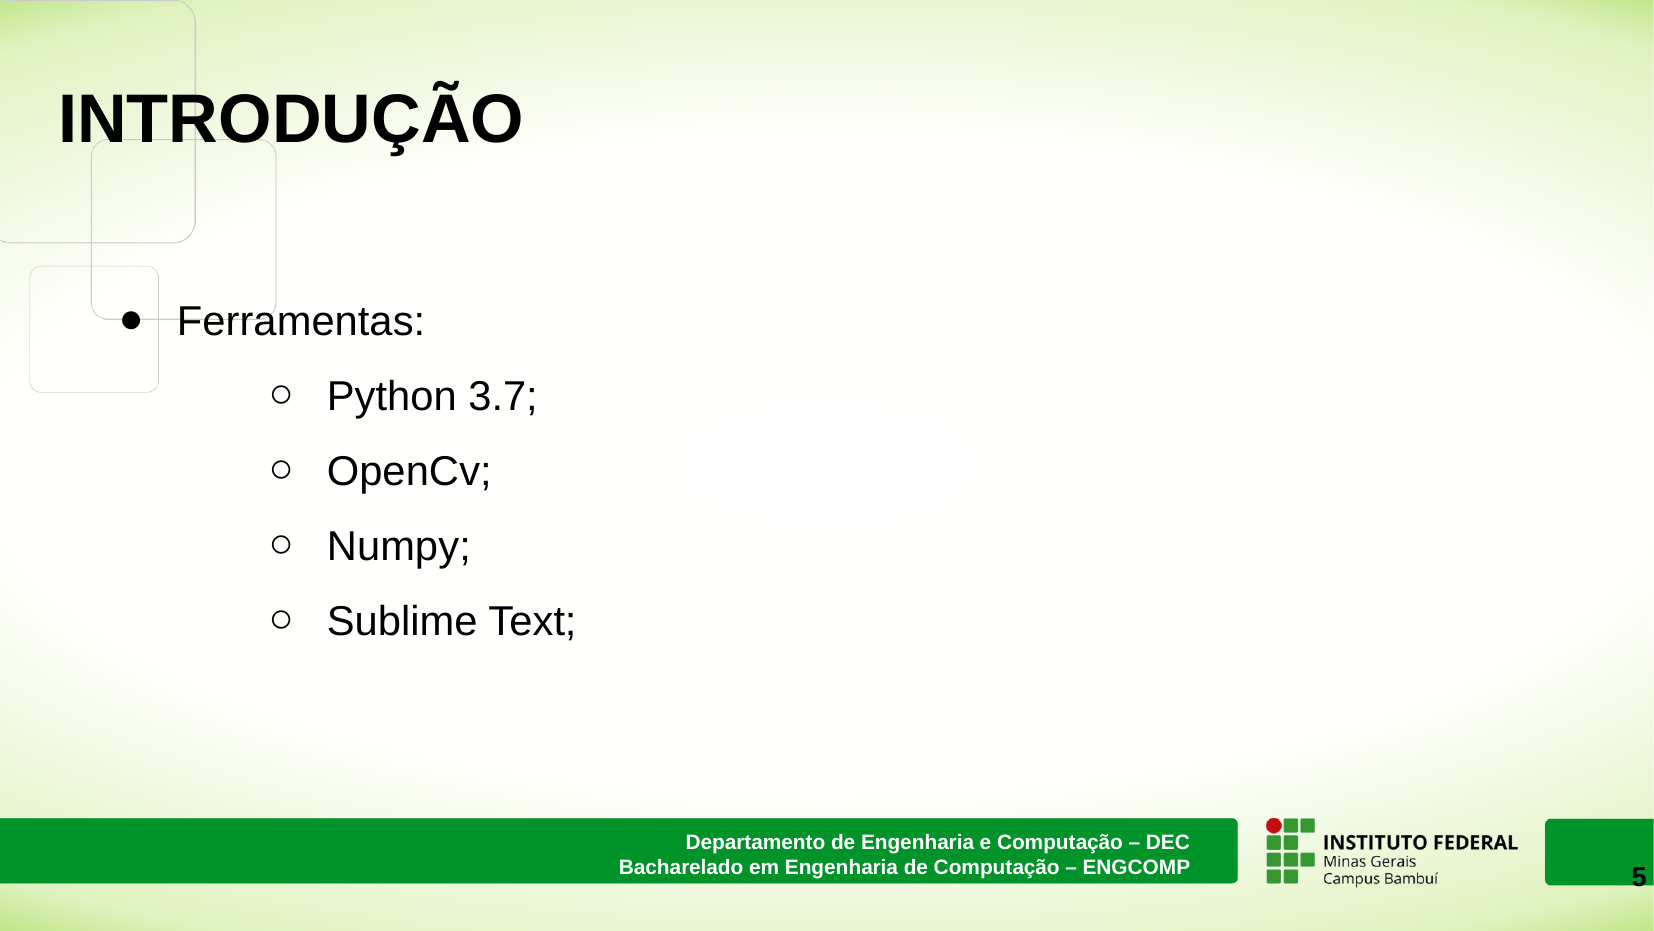

# INTRODUÇÃO
Ferramentas:
Python 3.7;
OpenCv;
Numpy;
Sublime Text;

5